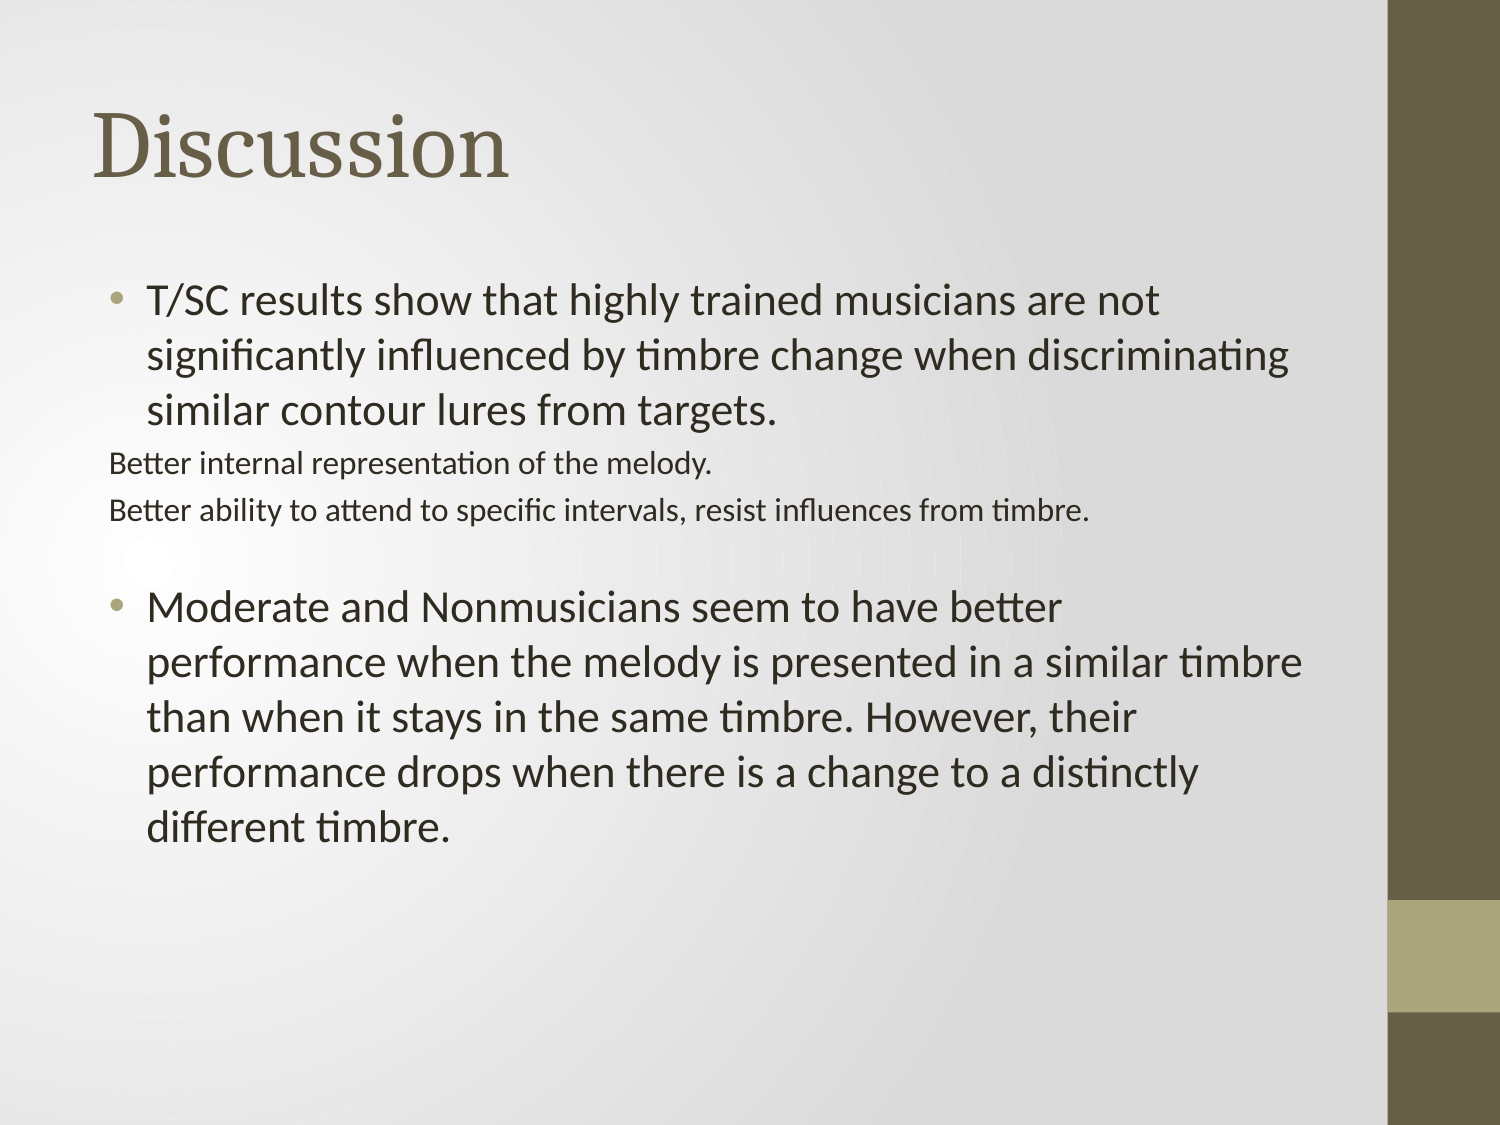

# Discussion
T/SC results show that highly trained musicians are not significantly influenced by timbre change when discriminating similar contour lures from targets.
Better internal representation of the melody.
Better ability to attend to specific intervals, resist influences from timbre.
Moderate and Nonmusicians seem to have better performance when the melody is presented in a similar timbre than when it stays in the same timbre. However, their performance drops when there is a change to a distinctly different timbre.